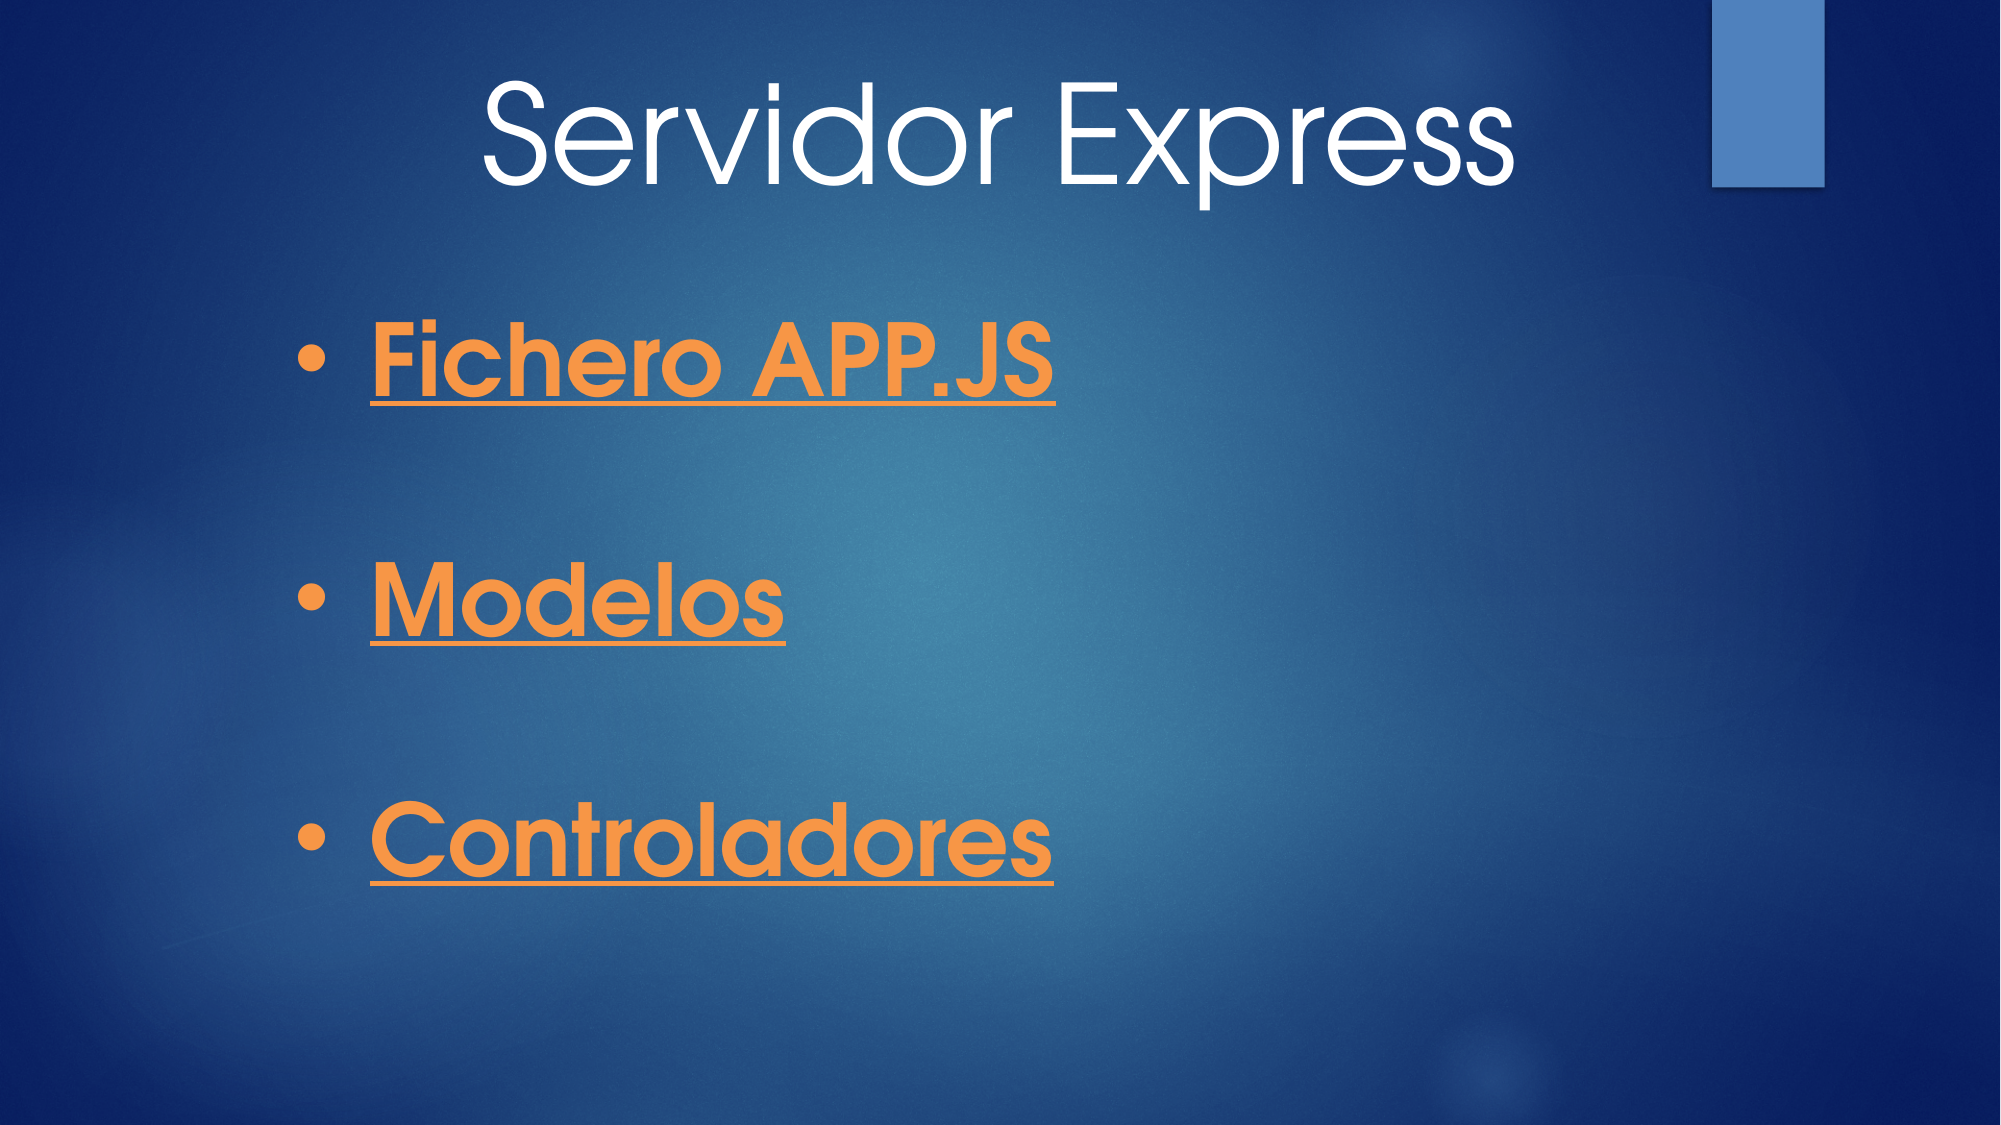

# Servidor Express

Fichero APP.JS

Modelos

Controladores